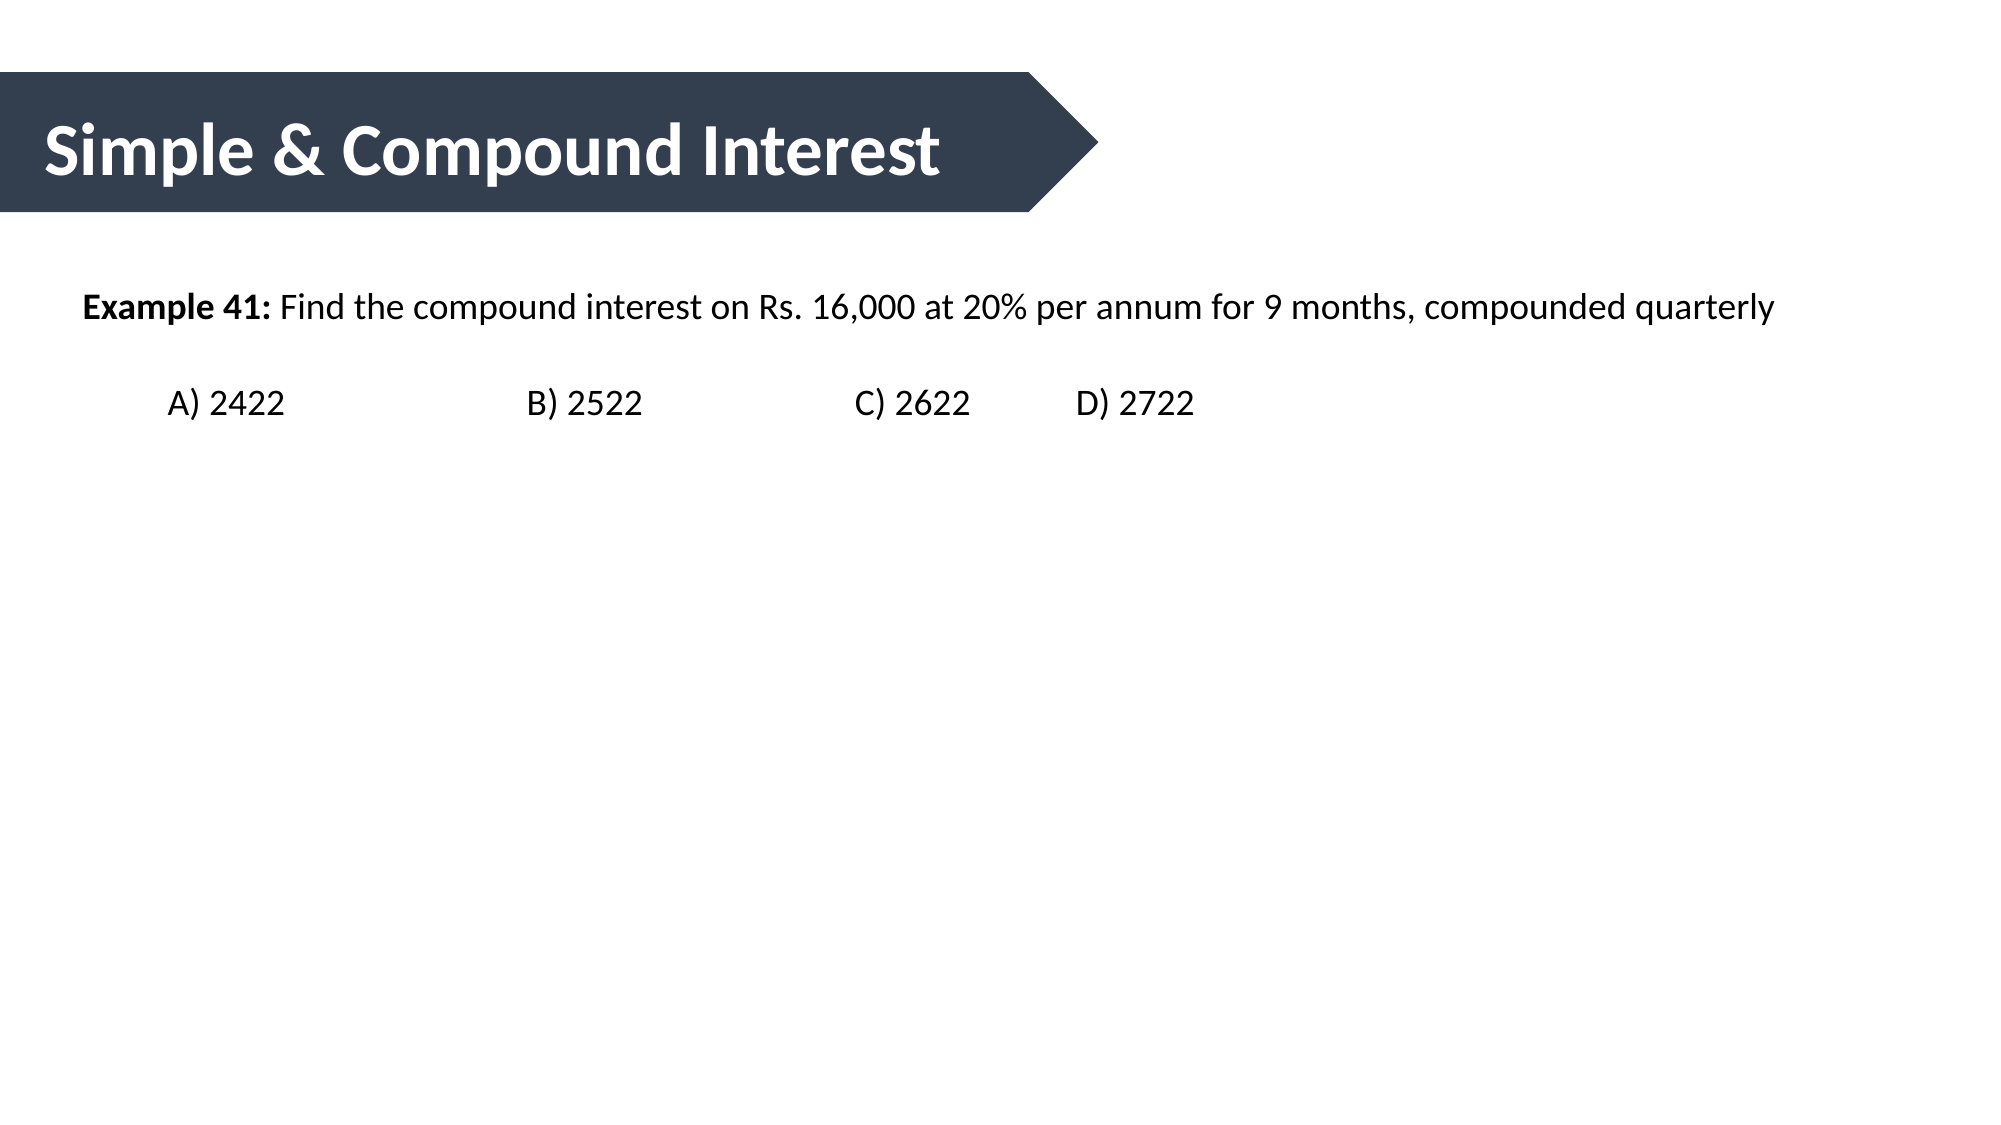

Simple & Compound Interest
Example 41: Find the compound interest on Rs. 16,000 at 20% per annum for 9 months, compounded quarterly

          A) 2422	                 B) 2522                         C) 2622	           D) 2722